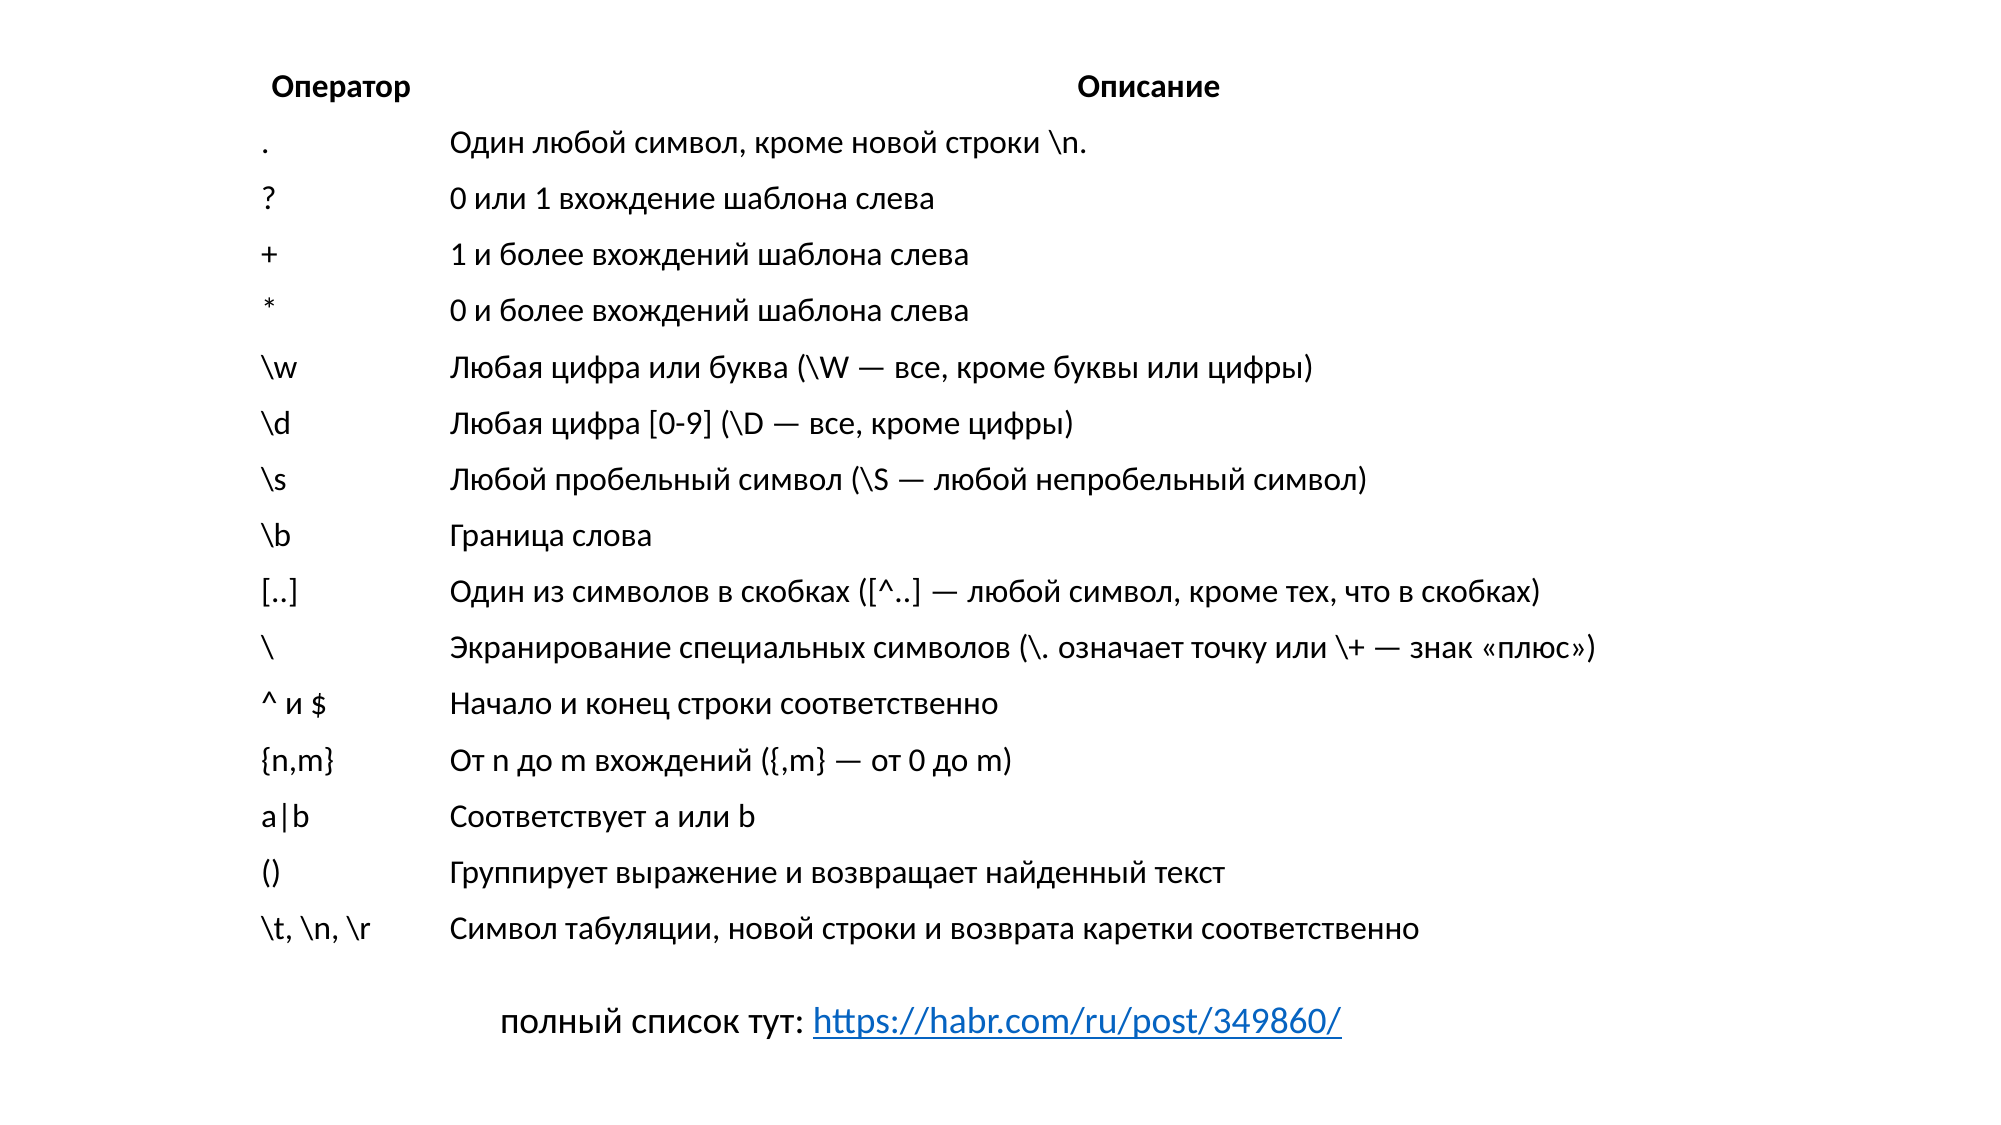

| Оператор | Описание |
| --- | --- |
| . | Один любой символ, кроме новой строки \n. |
| ? | 0 или 1 вхождение шаблона слева |
| + | 1 и более вхождений шаблона слева |
| \* | 0 и более вхождений шаблона слева |
| \w | Любая цифра или буква (\W — все, кроме буквы или цифры) |
| \d | Любая цифра [0-9] (\D — все, кроме цифры) |
| \s | Любой пробельный символ (\S — любой непробельный символ) |
| \b | Граница слова |
| [..] | Один из символов в скобках ([^..] — любой символ, кроме тех, что в скобках) |
| \ | Экранирование специальных символов (\. означает точку или \+ — знак «плюс») |
| ^ и $ | Начало и конец строки соответственно |
| {n,m} | От n до m вхождений ({,m} — от 0 до m) |
| a|b | Соответствует a или b |
| () | Группирует выражение и возвращает найденный текст |
| \t, \n, \r | Символ табуляции, новой строки и возврата каретки соответственно |
полный список тут: https://habr.com/ru/post/349860/